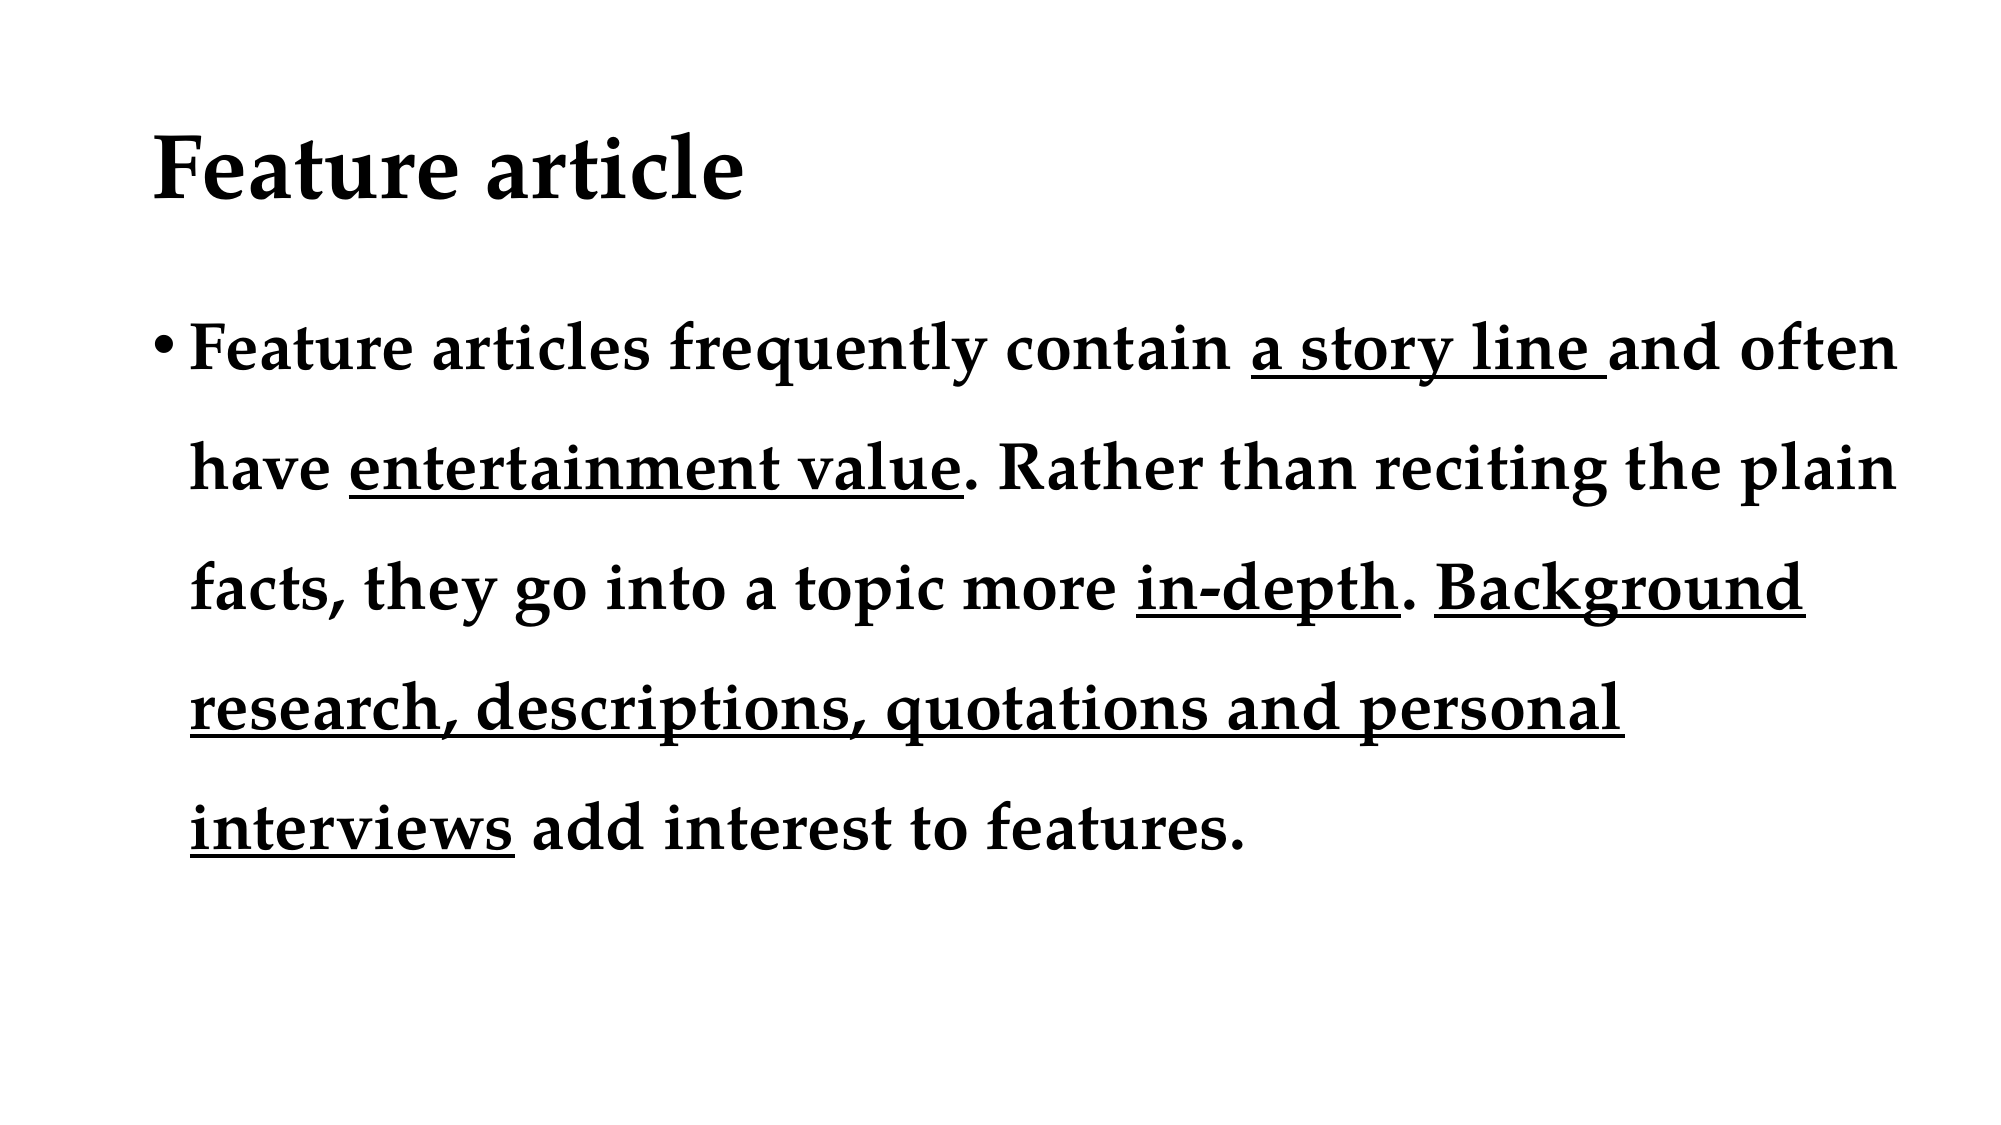

# Feature article
Feature articles frequently contain a story line and often have entertainment value. Rather than reciting the plain facts, they go into a topic more in-depth. Background research, descriptions, quotations and personal interviews add interest to features.